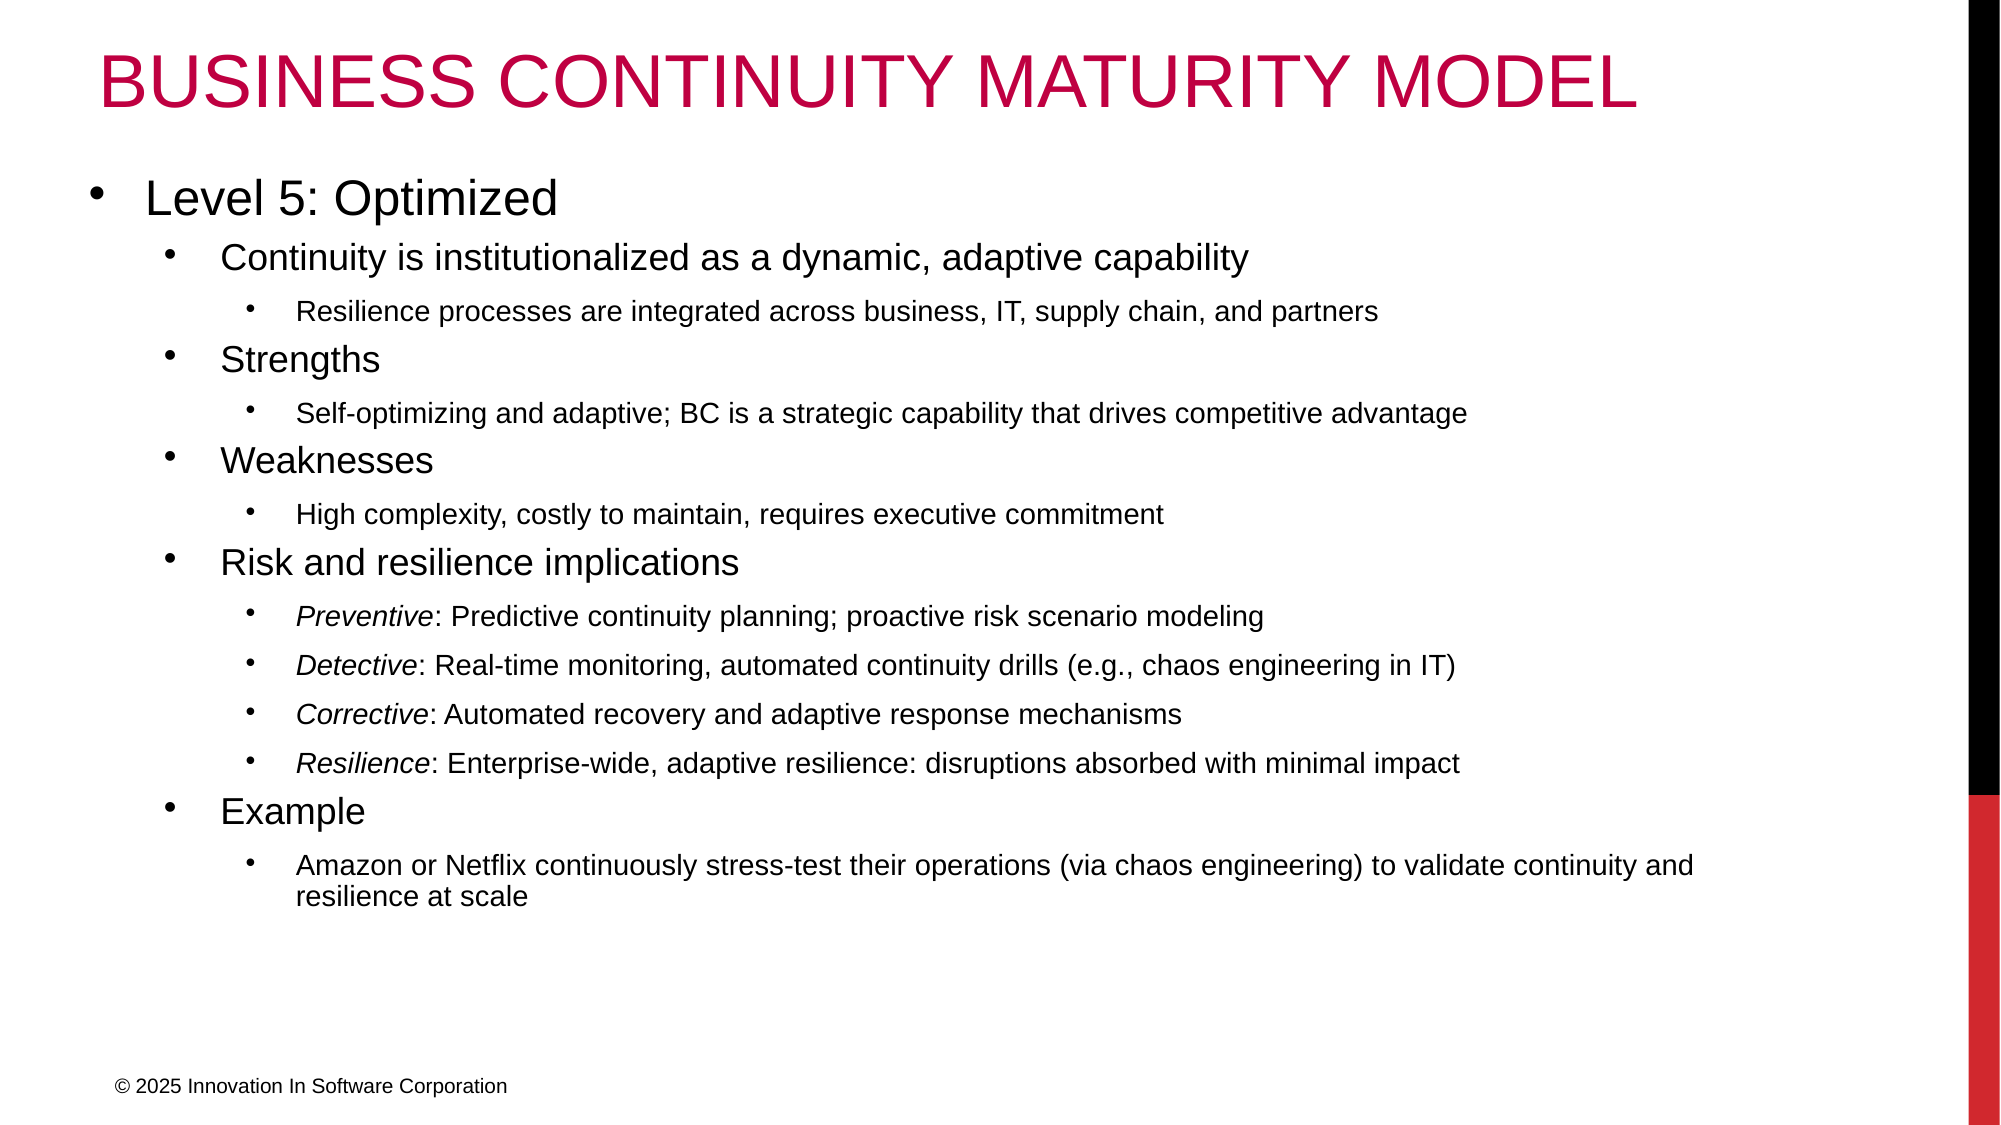

# Business Continuity Maturity Model
Level 5: Optimized
Continuity is institutionalized as a dynamic, adaptive capability
Resilience processes are integrated across business, IT, supply chain, and partners
Strengths
Self-optimizing and adaptive; BC is a strategic capability that drives competitive advantage
Weaknesses
High complexity, costly to maintain, requires executive commitment
Risk and resilience implications
Preventive: Predictive continuity planning; proactive risk scenario modeling
Detective: Real-time monitoring, automated continuity drills (e.g., chaos engineering in IT)
Corrective: Automated recovery and adaptive response mechanisms
Resilience: Enterprise-wide, adaptive resilience: disruptions absorbed with minimal impact
Example
Amazon or Netflix continuously stress-test their operations (via chaos engineering) to validate continuity and resilience at scale
© 2025 Innovation In Software Corporation